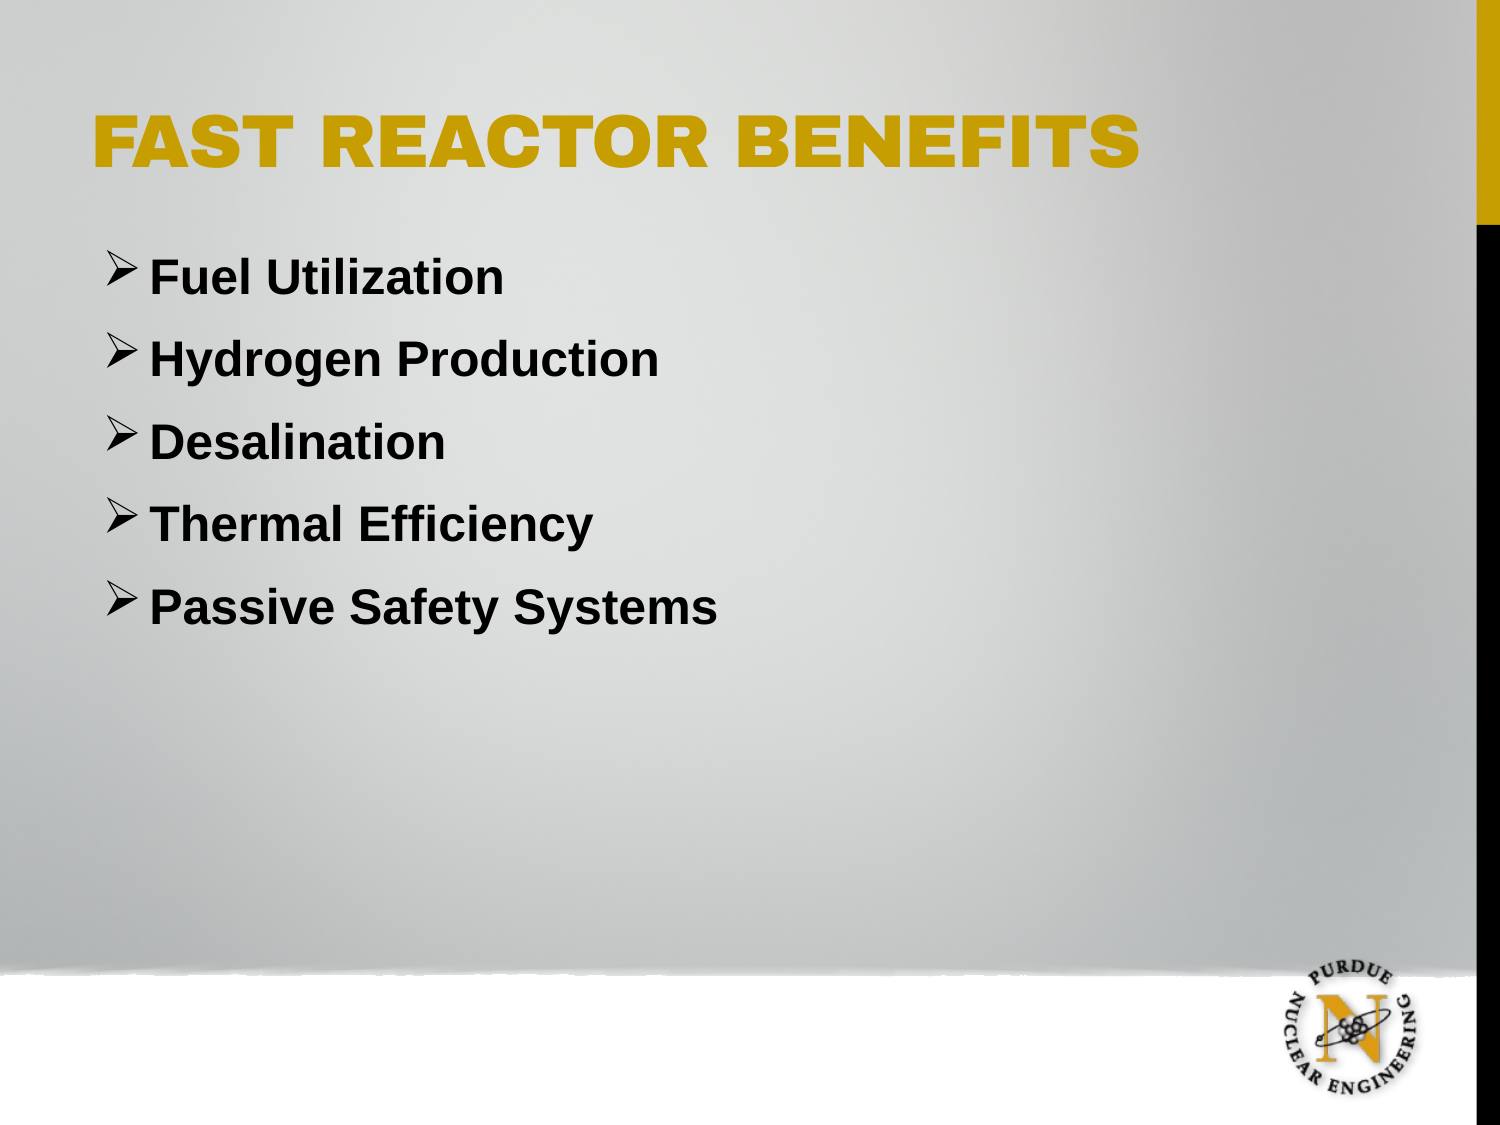

# Fast Reactor Benefits
Fuel Utilization
Hydrogen Production
Desalination
Thermal Efficiency
Passive Safety Systems